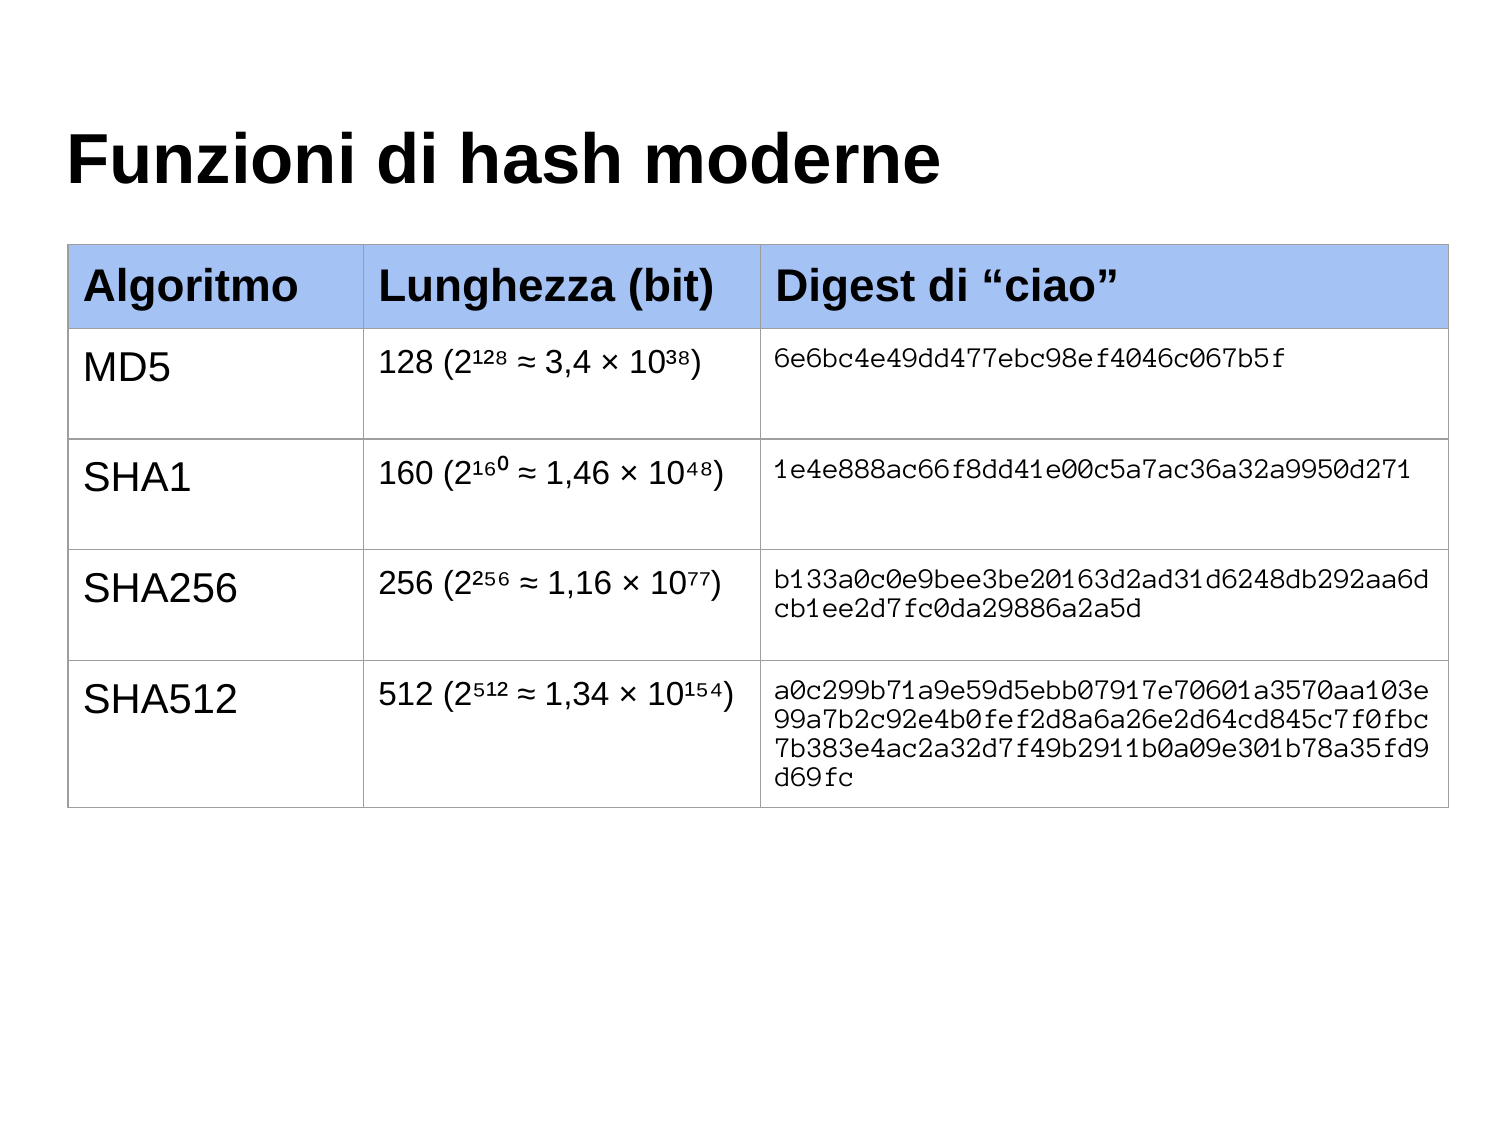

# Funzioni di hash moderne
| Algoritmo | Lunghezza (bit) | Digest di “ciao” |
| --- | --- | --- |
| MD5 | 128 (2¹²⁸ ≈ 3,4 × 10³⁸) | 6e6bc4e49dd477ebc98ef4046c067b5f |
| SHA1 | 160 (2¹⁶⁰ ≈ 1,46 × 10⁴⁸) | 1e4e888ac66f8dd41e00c5a7ac36a32a9950d271 |
| SHA256 | 256 (2²⁵⁶ ≈ 1,16 × 10⁷⁷) | b133a0c0e9bee3be20163d2ad31d6248db292aa6dcb1ee2d7fc0da29886a2a5d |
| SHA512 | 512 (2⁵¹² ≈ 1,34 × 10¹⁵⁴) | a0c299b71a9e59d5ebb07917e70601a3570aa103e99a7b2c92e4b0fef2d8a6a26e2d64cd845c7f0fbc7b383e4ac2a32d7f49b2911b0a09e301b78a35fd9d69fc |